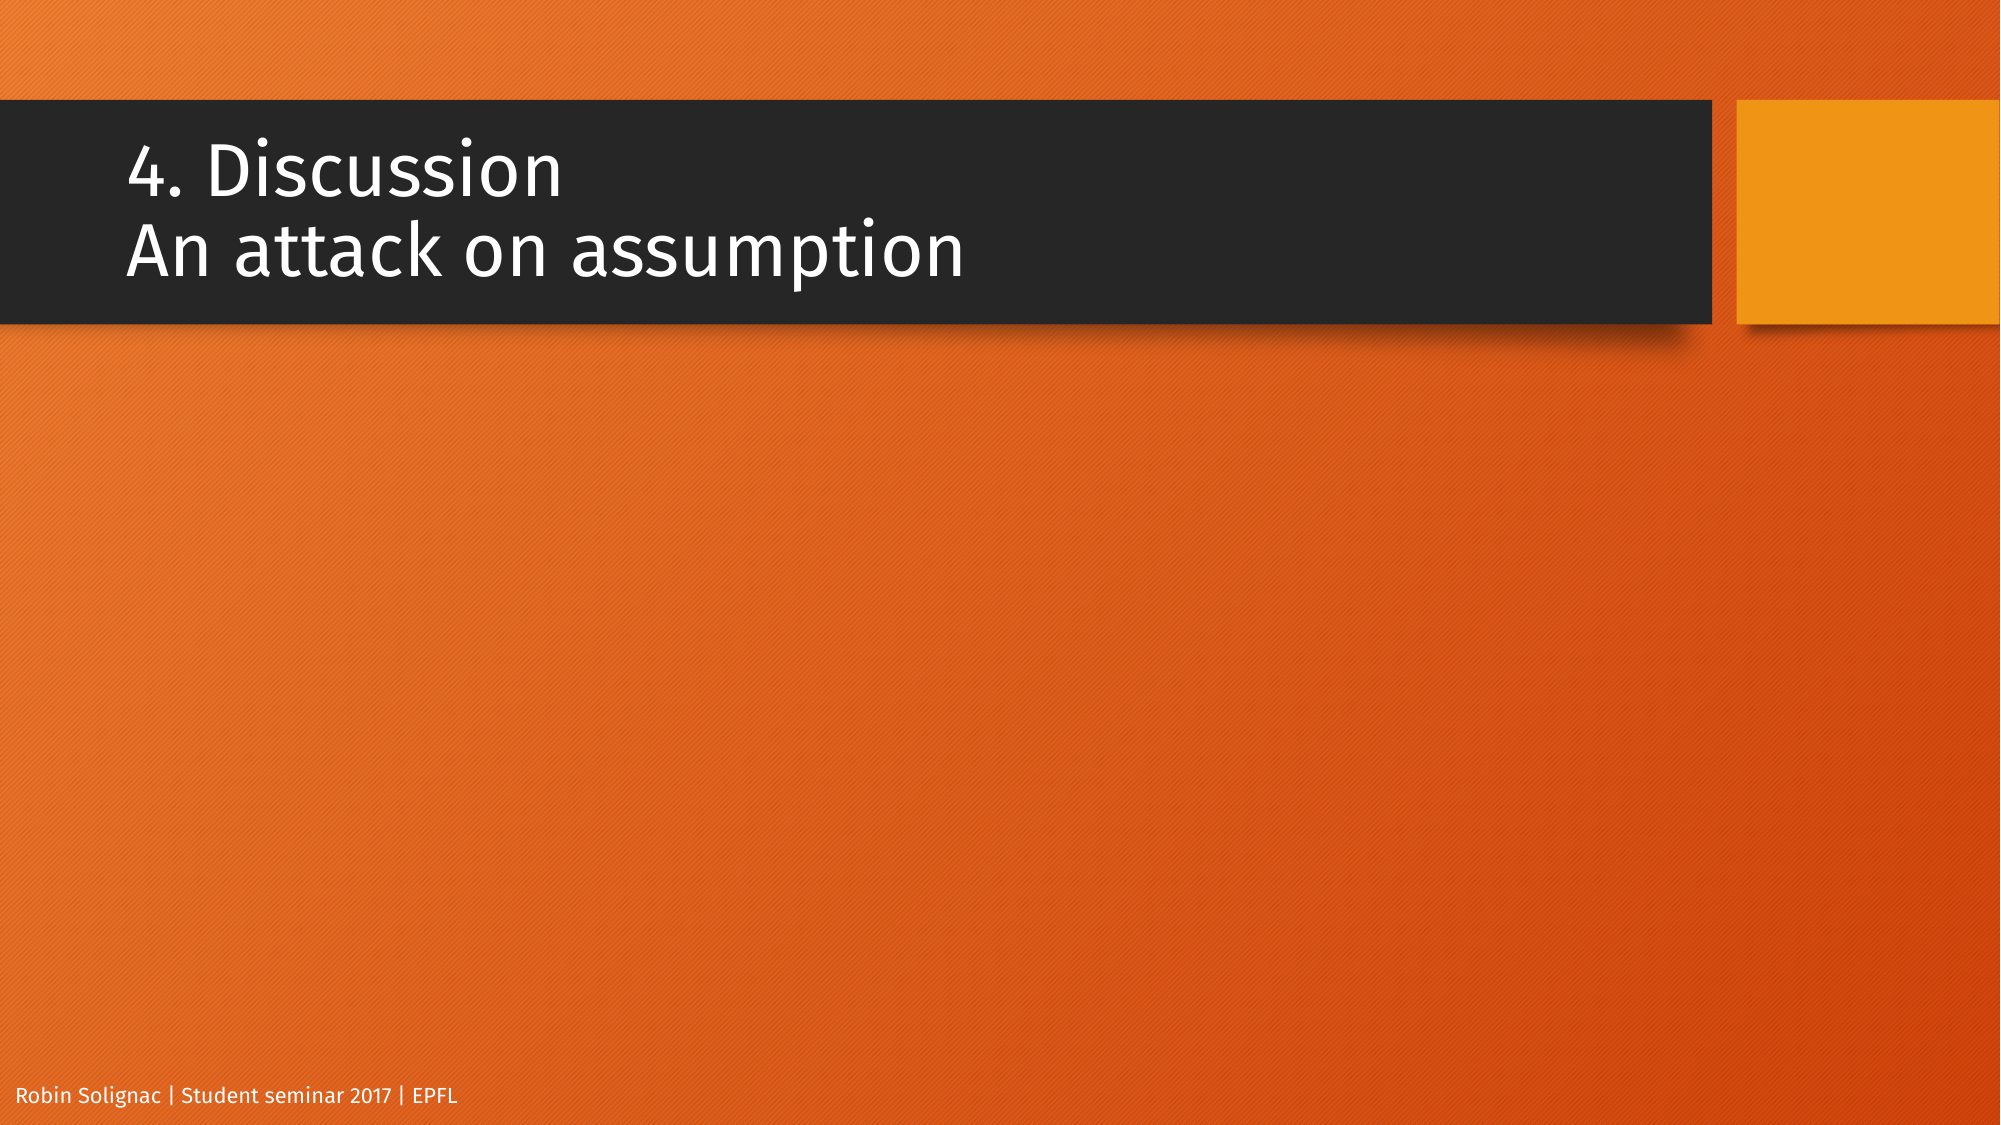

# 4. Discussion An attack on assumption

Robin Solignac | Student seminar 2017 | EPFL